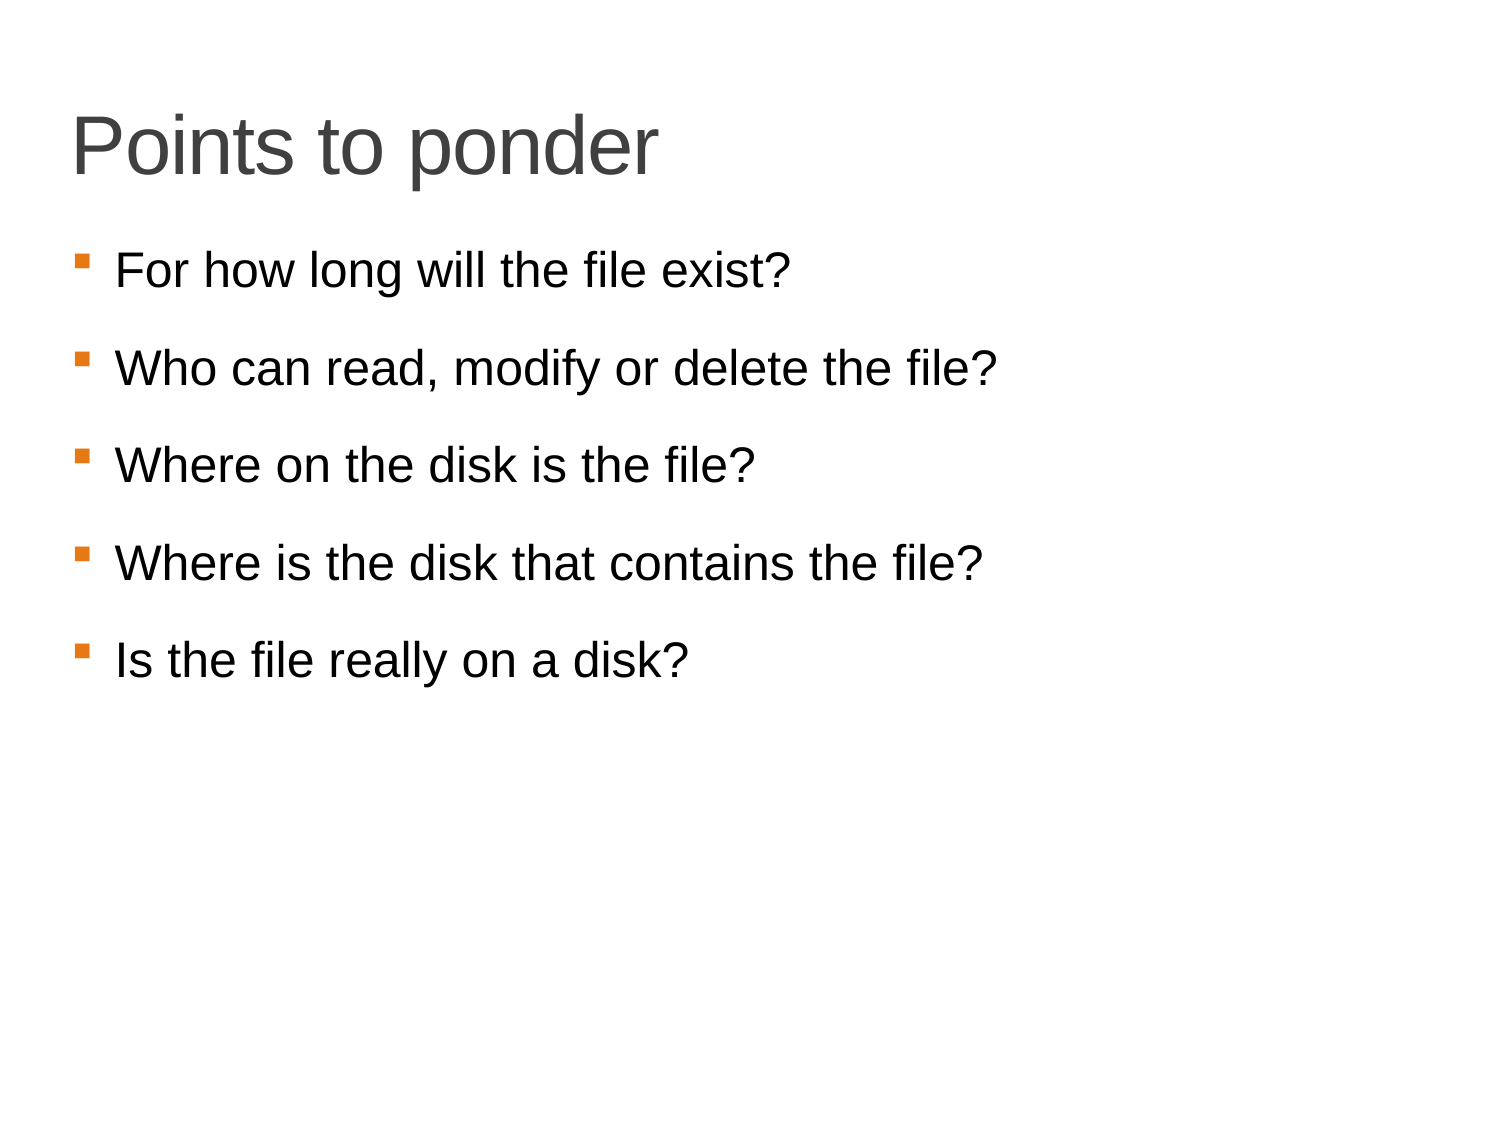

# Points to ponder
For how long will the file exist?
Who can read, modify or delete the file?
Where on the disk is the file?
Where is the disk that contains the file?
Is the file really on a disk?